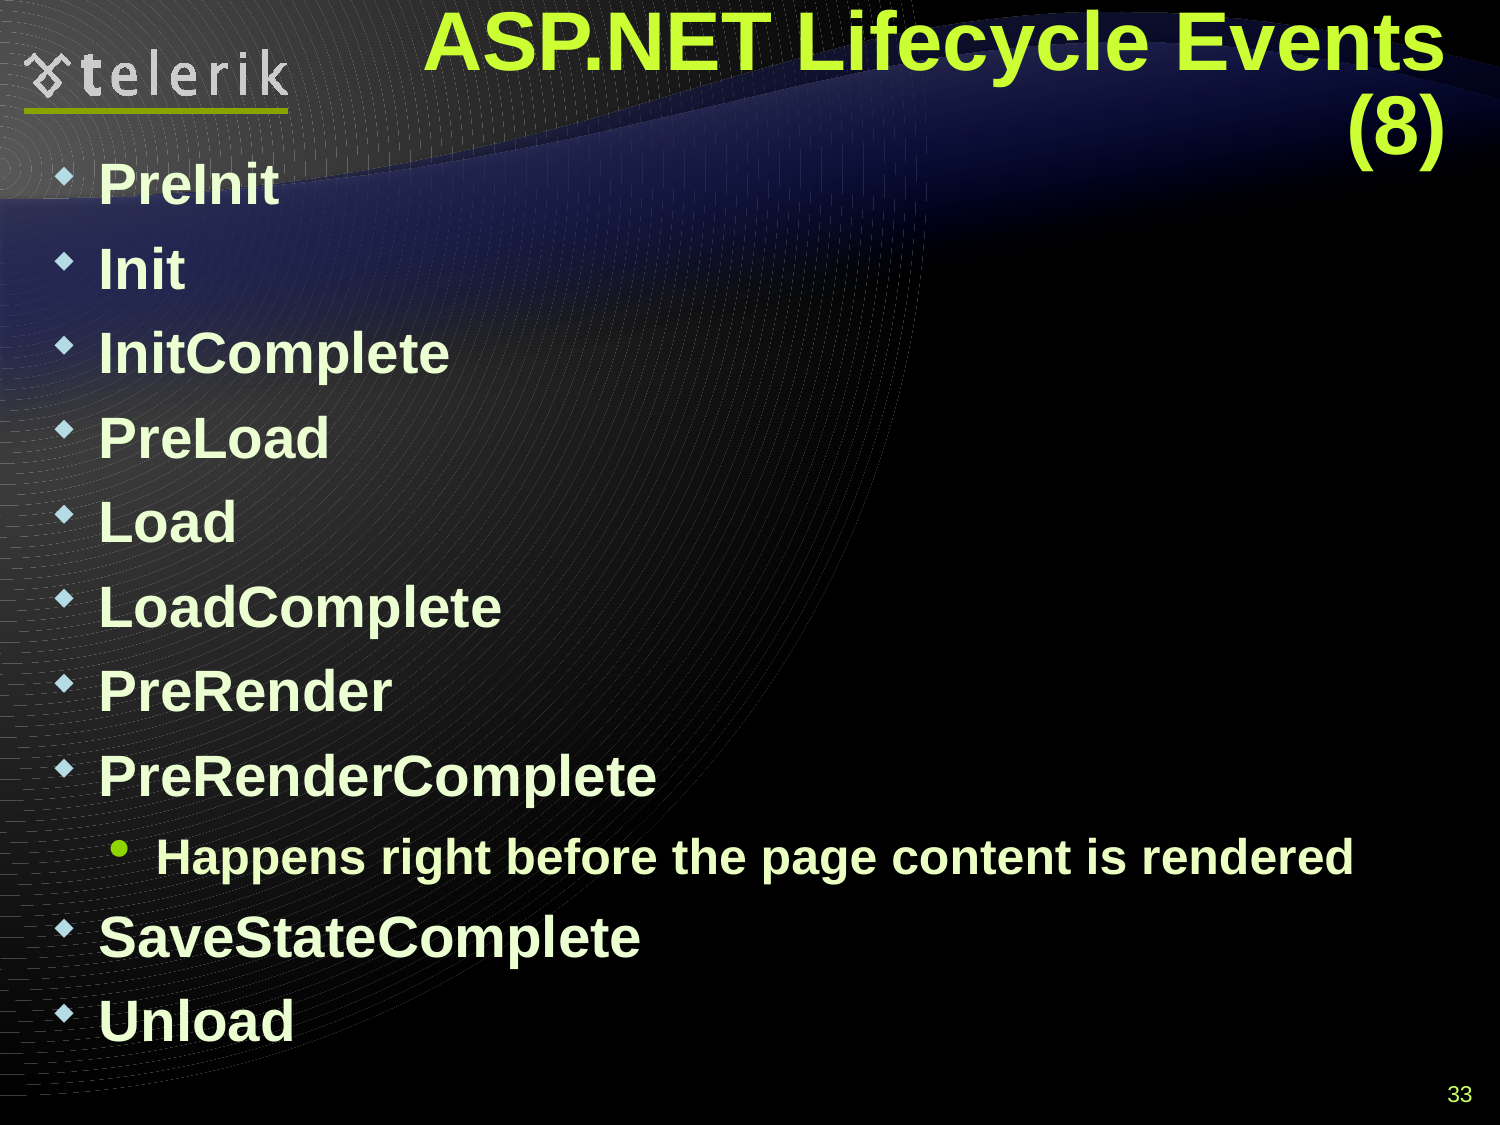

# ASP.NET Lifecycle Events (8)
PreInit
Init
InitComplete
PreLoad
Load
LoadComplete
PreRender
PreRenderComplete
Happens right before the page content is rendered
SaveStateComplete
Unload
33